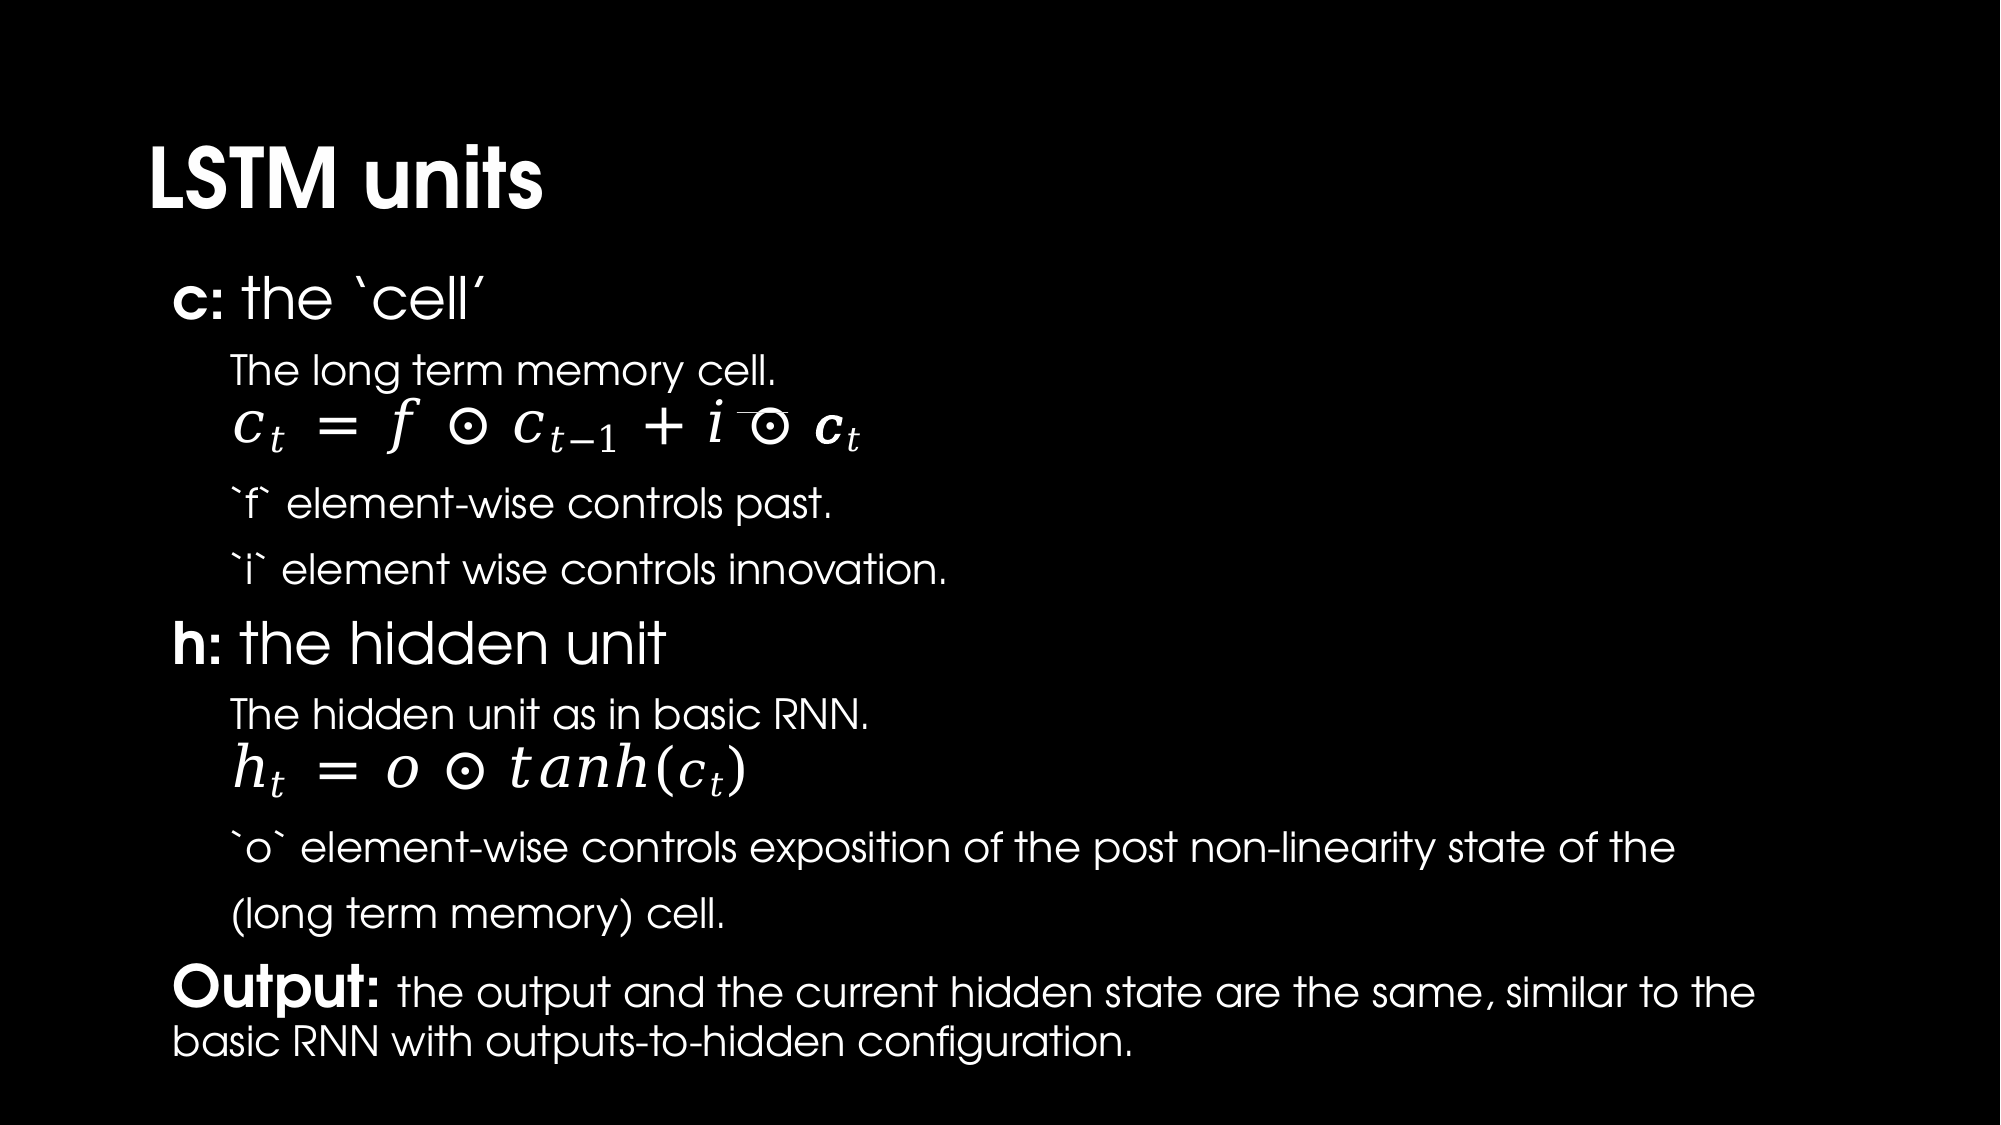

# LSTM units
c: the ‘cell’
The long term memory cell.
𝑐𝑡 = 𝑓 ⊙ 𝑐𝑡−1 + 𝑖 ⊙ 𝑐𝑡
`f` element-wise controls past.
`i` element wise controls innovation.
h: the hidden unit
The hidden unit as in basic RNN.
ℎ𝑡 = 𝑜 ⊙ 𝑡𝑎𝑛ℎ(𝑐𝑡)
`o` element-wise controls exposition of the post non-linearity state of the (long term memory) cell.
Output: the output and the current hidden state are the same, similar to the basic RNN with outputs-to-hidden configuration.